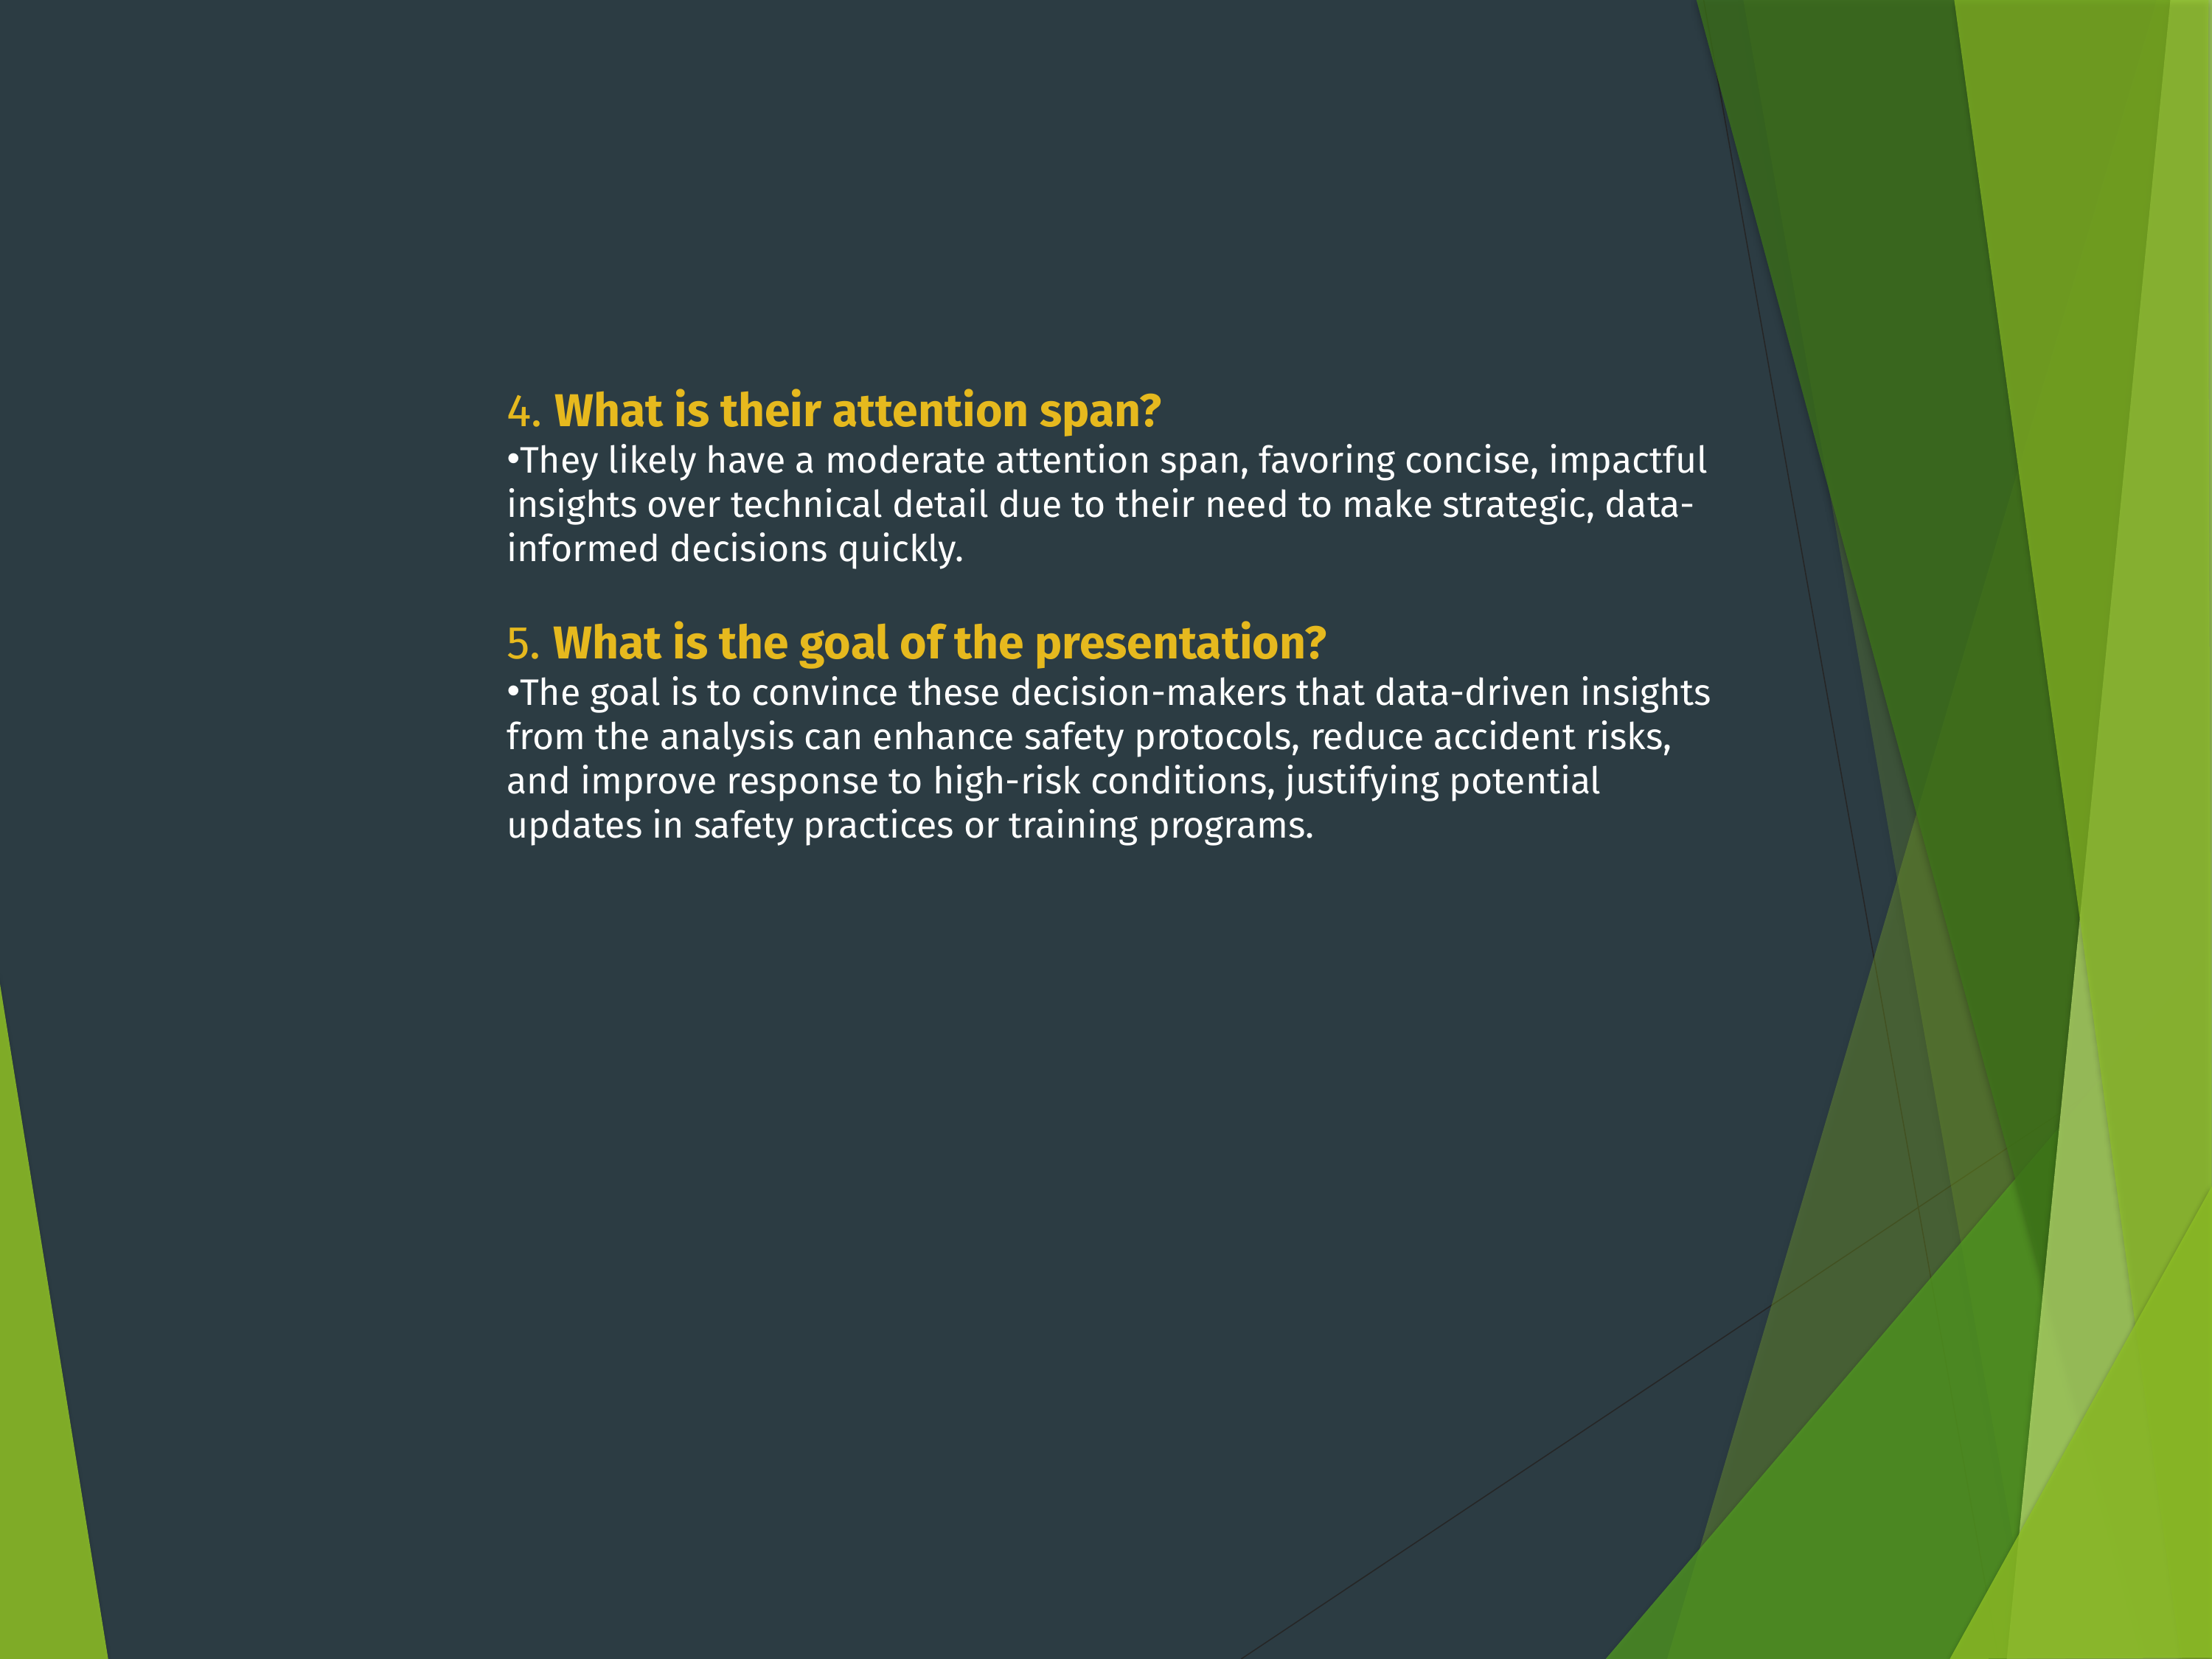

4. What is their attention span?
They likely have a moderate attention span, favoring concise, impactful insights over technical detail due to their need to make strategic, data-informed decisions quickly.

5. What is the goal of the presentation?
The goal is to convince these decision-makers that data-driven insights from the analysis can enhance safety protocols, reduce accident risks, and improve response to high-risk conditions, justifying potential updates in safety practices or training programs.